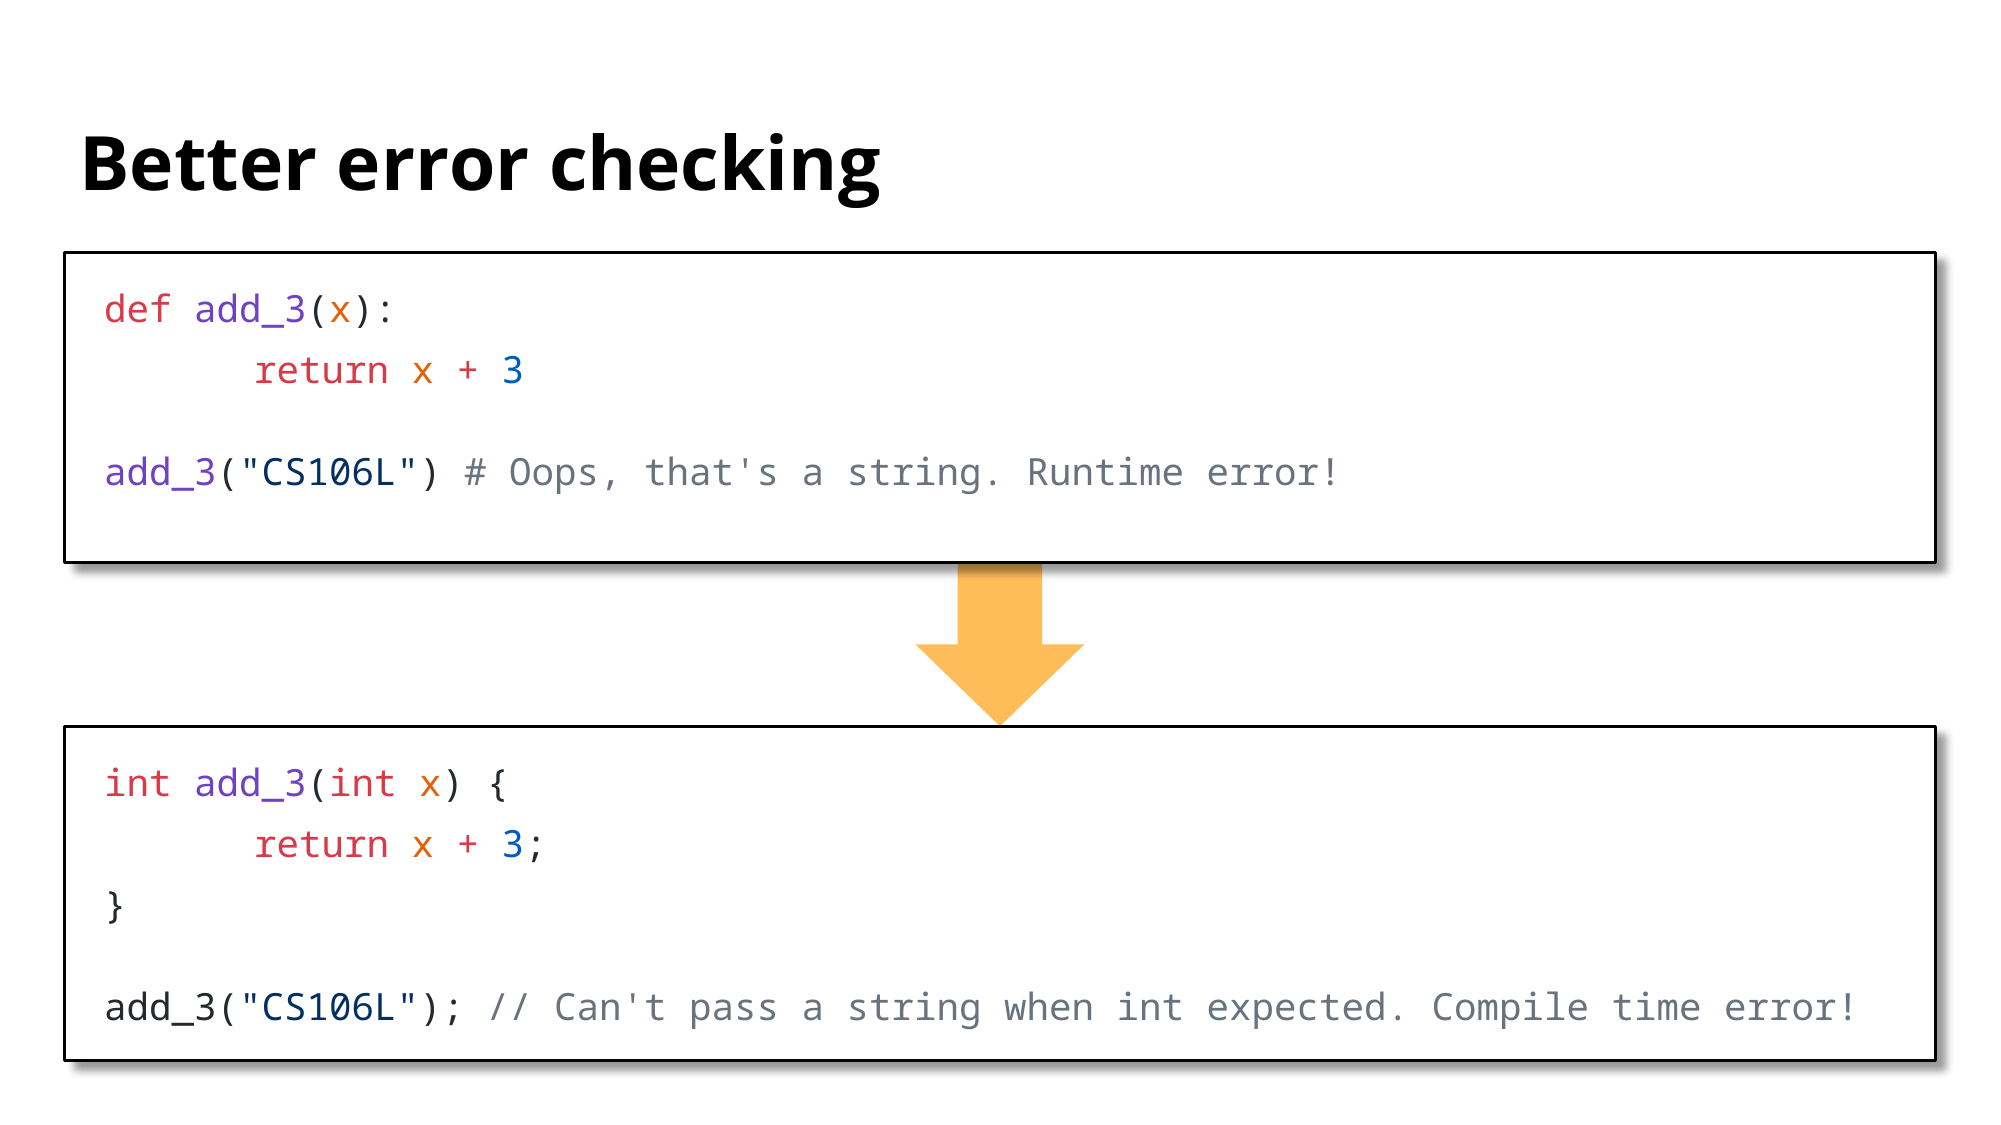

# Better error checking
def add_3(x):
	return x + 3
add_3("CS106L") # Oops, that's a string. Runtime error!

int add_3(int x) {
	return x + 3;
}
add_3("CS106L"); // Can't pass a string when int expected. Compile time error!